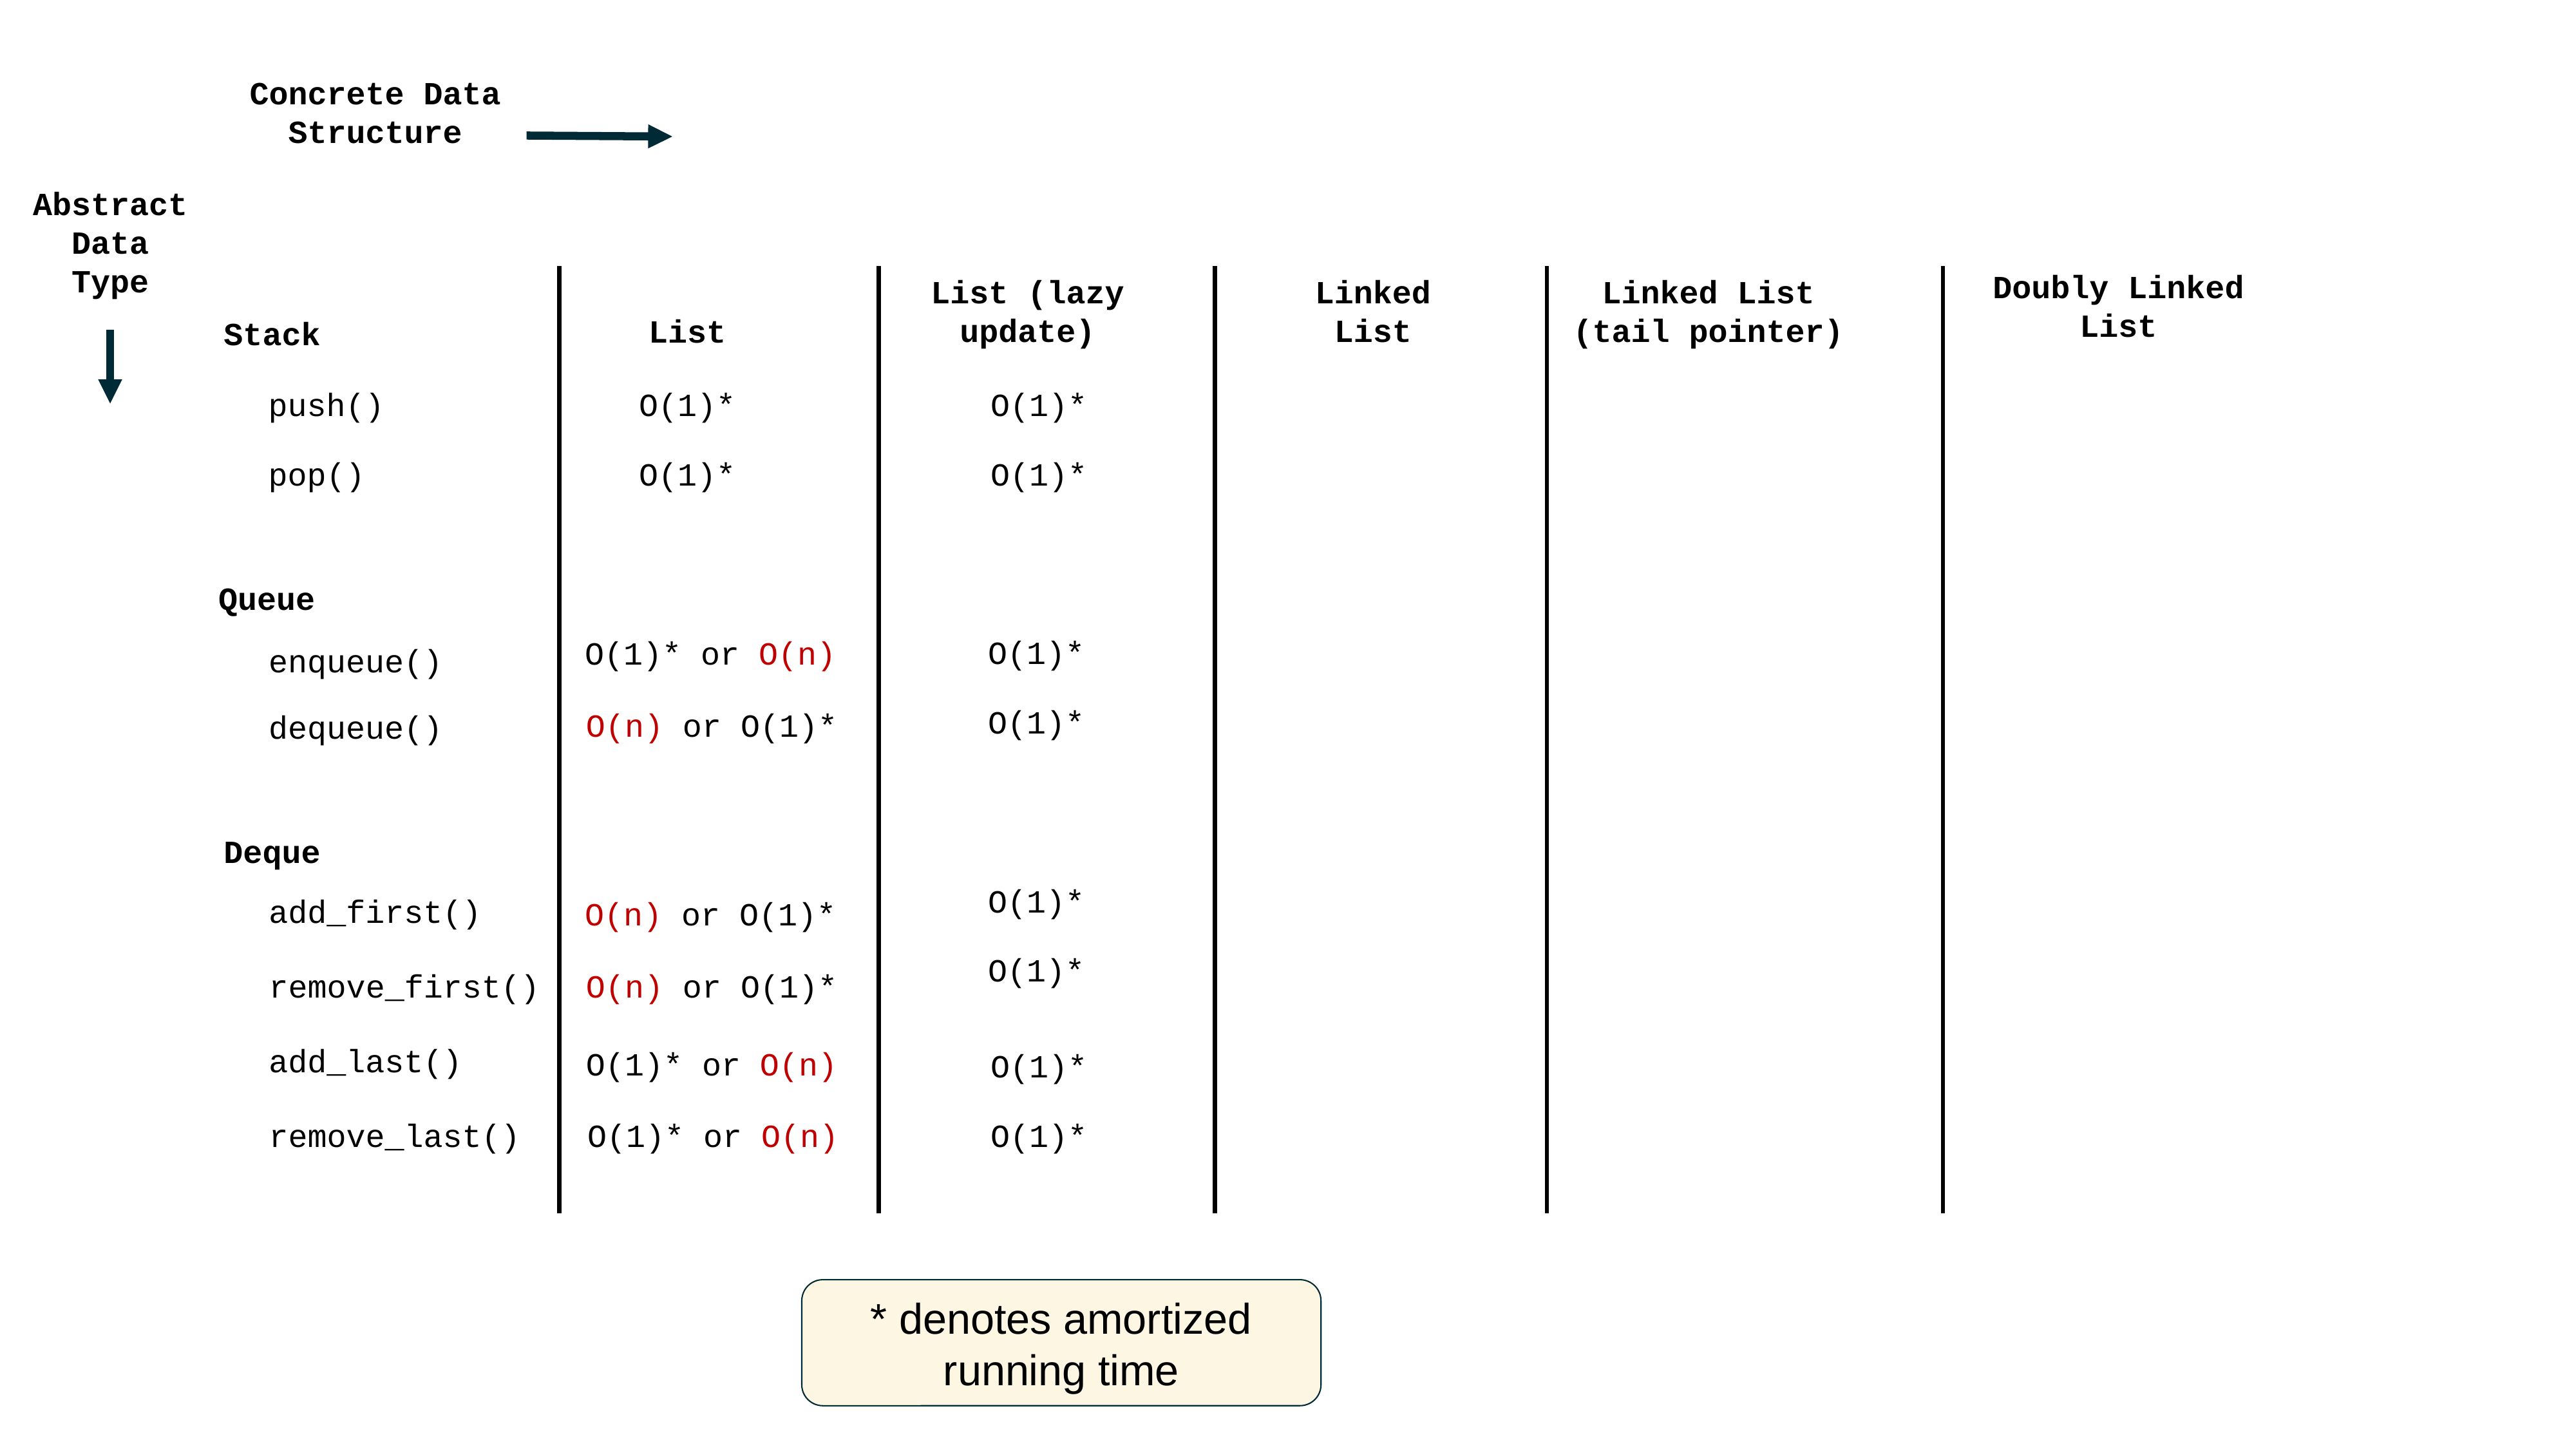

Concrete Data Structure
Abstract Data Type
Doubly Linked List
List (lazy update)
Linked List
Linked List (tail pointer)
List
Stack
push()
O(1)*
O(1)*
O(1)*
O(1)*
pop()
Queue
O(1)*
O(1)* or O(n)
O(n) or O(1)*
enqueue()
O(1)*
dequeue()
Deque
O(1)*
add_first()
O(n) or O(1)*
O(n) or O(1)*
O(1)* or O(n)
O(1)* or O(n)
O(1)*
remove_first()
add_last()
O(1)*
O(1)*
remove_last()
* denotes amortized running time